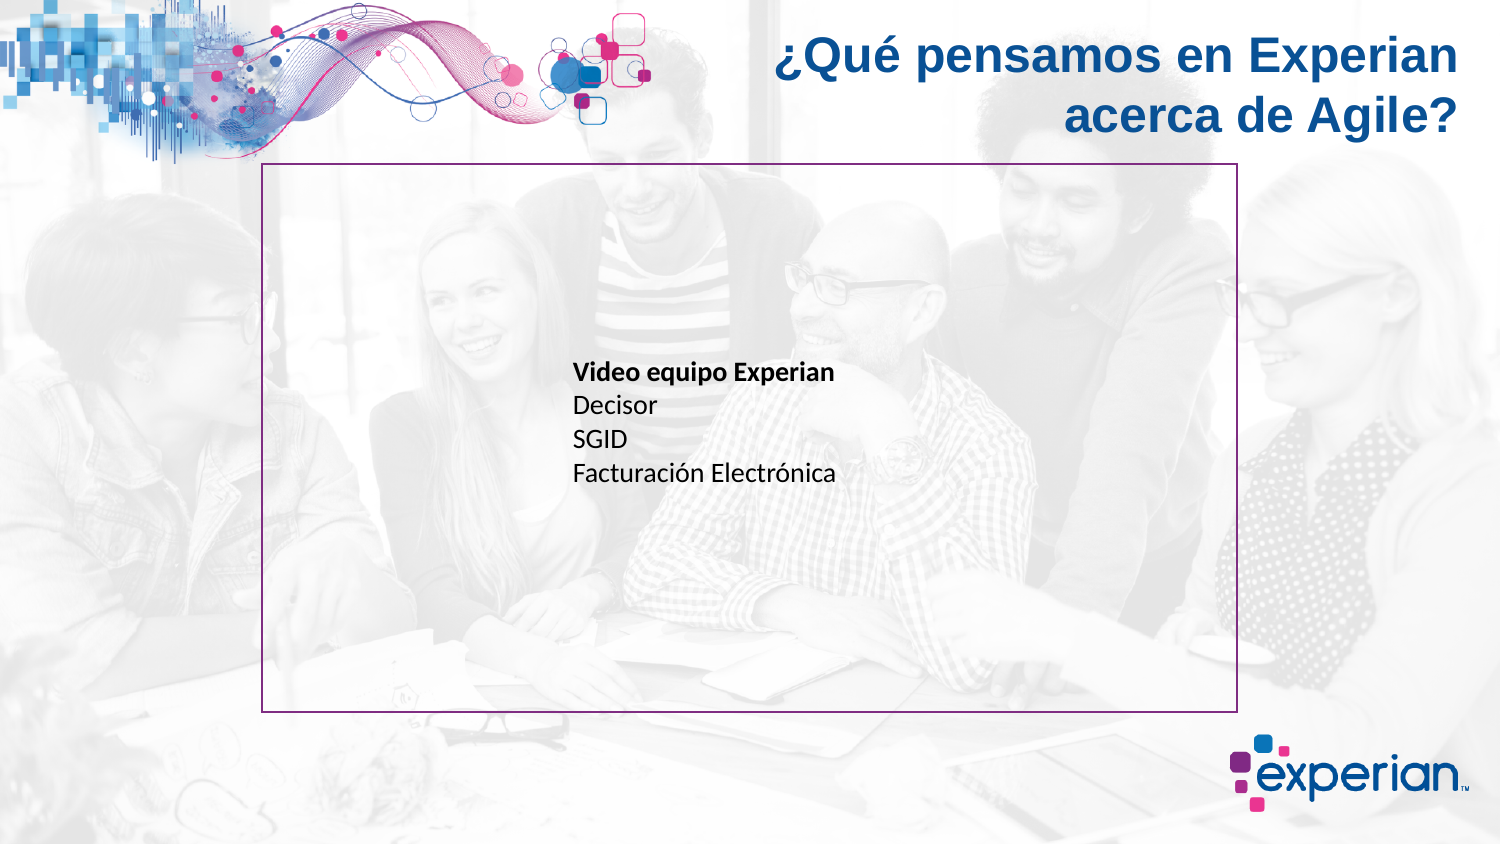

¿Qué pensamos en Experian acerca de Agile?

Video equipo Experian
Decisor
SGID
Facturación Electrónica